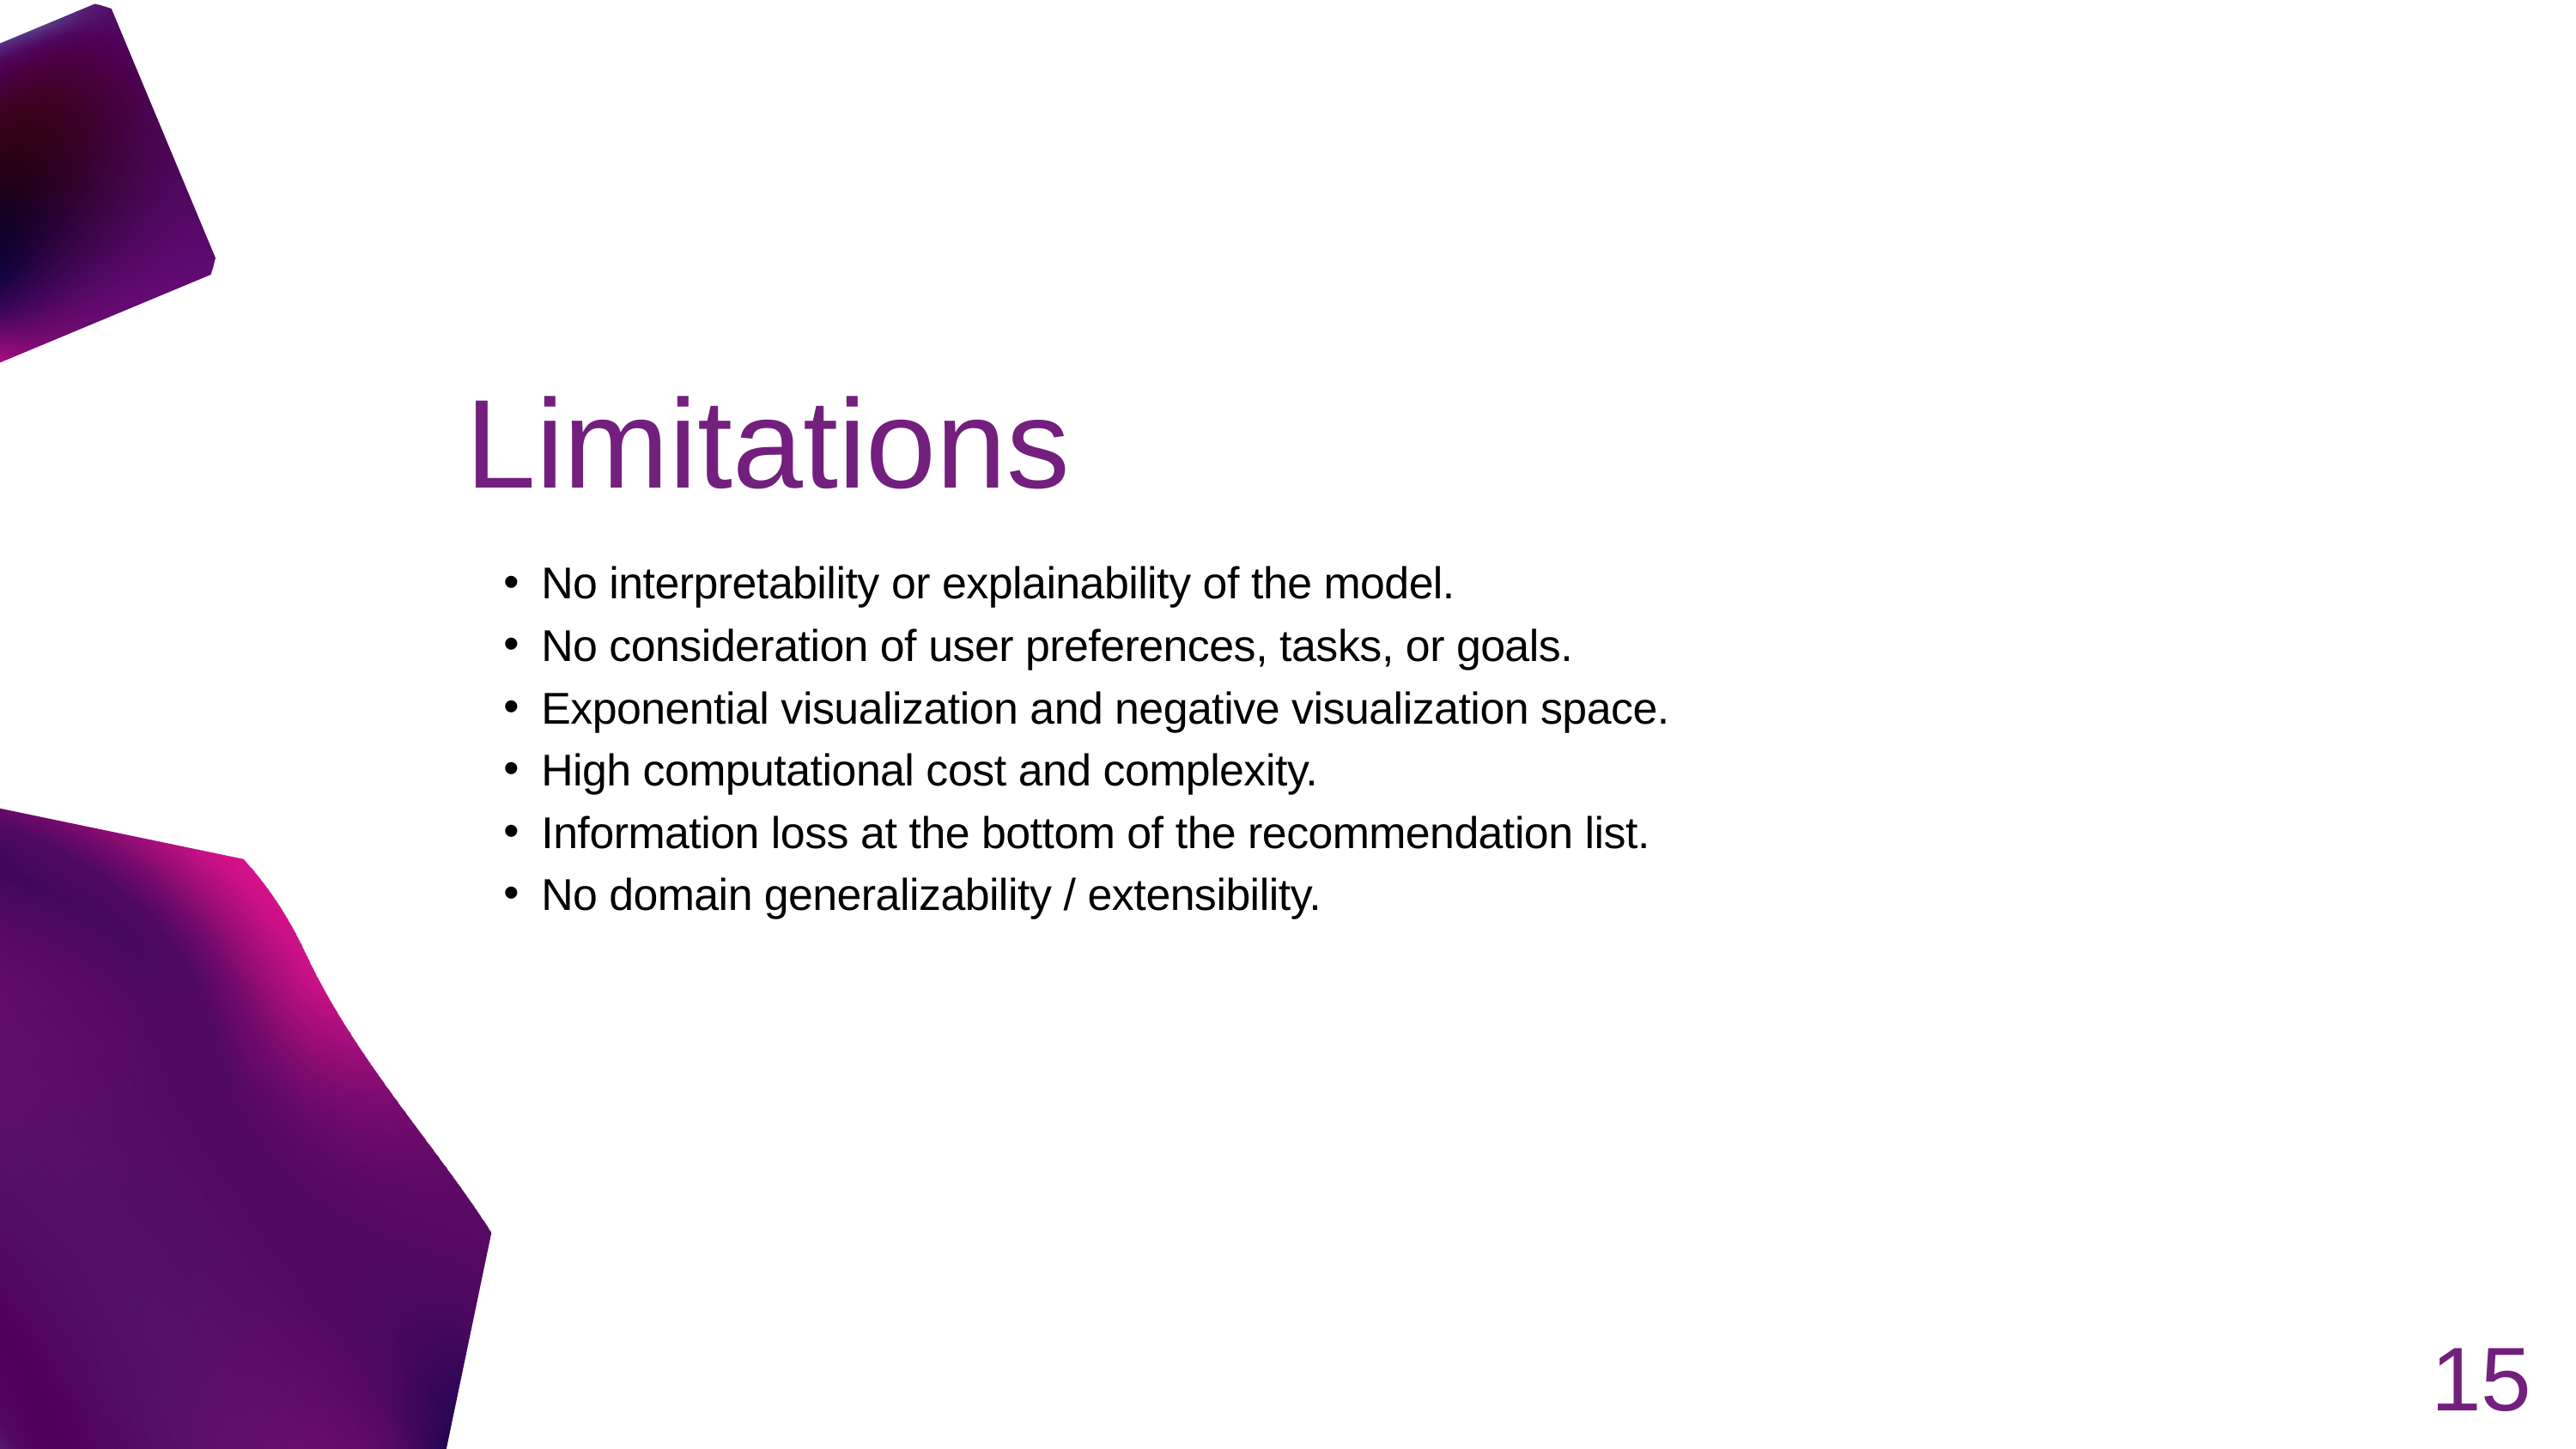

Limitations
No interpretability or explainability of the model.
No consideration of user preferences, tasks, or goals.
Exponential visualization and negative visualization space.
High computational cost and complexity.
Information loss at the bottom of the recommendation list.
No domain generalizability / extensibility.

15